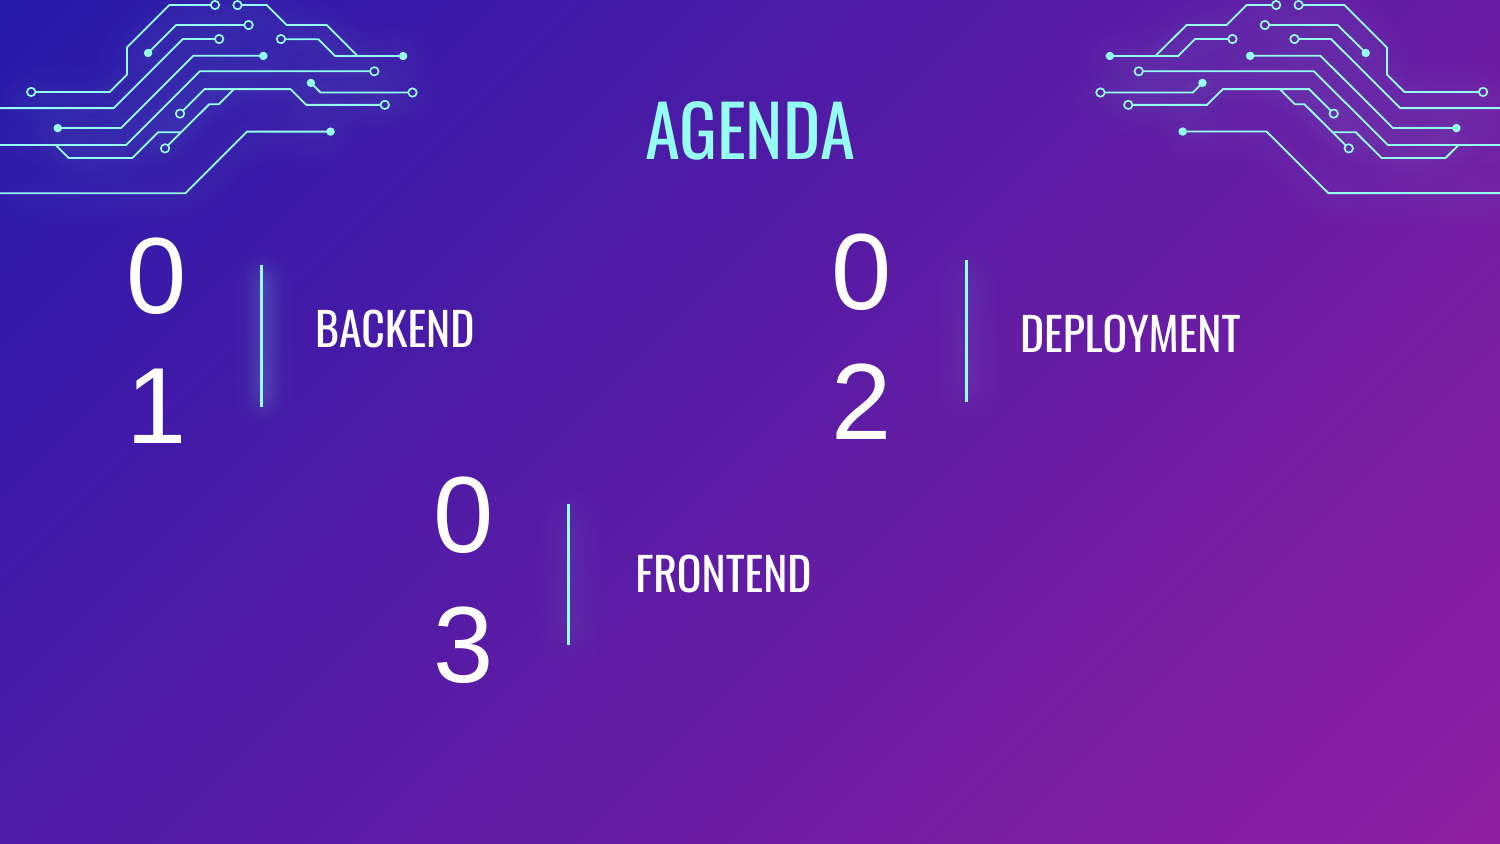

AGENDA
02
01
# BACKEND
DEPLOYMENT
03
FRONTEND